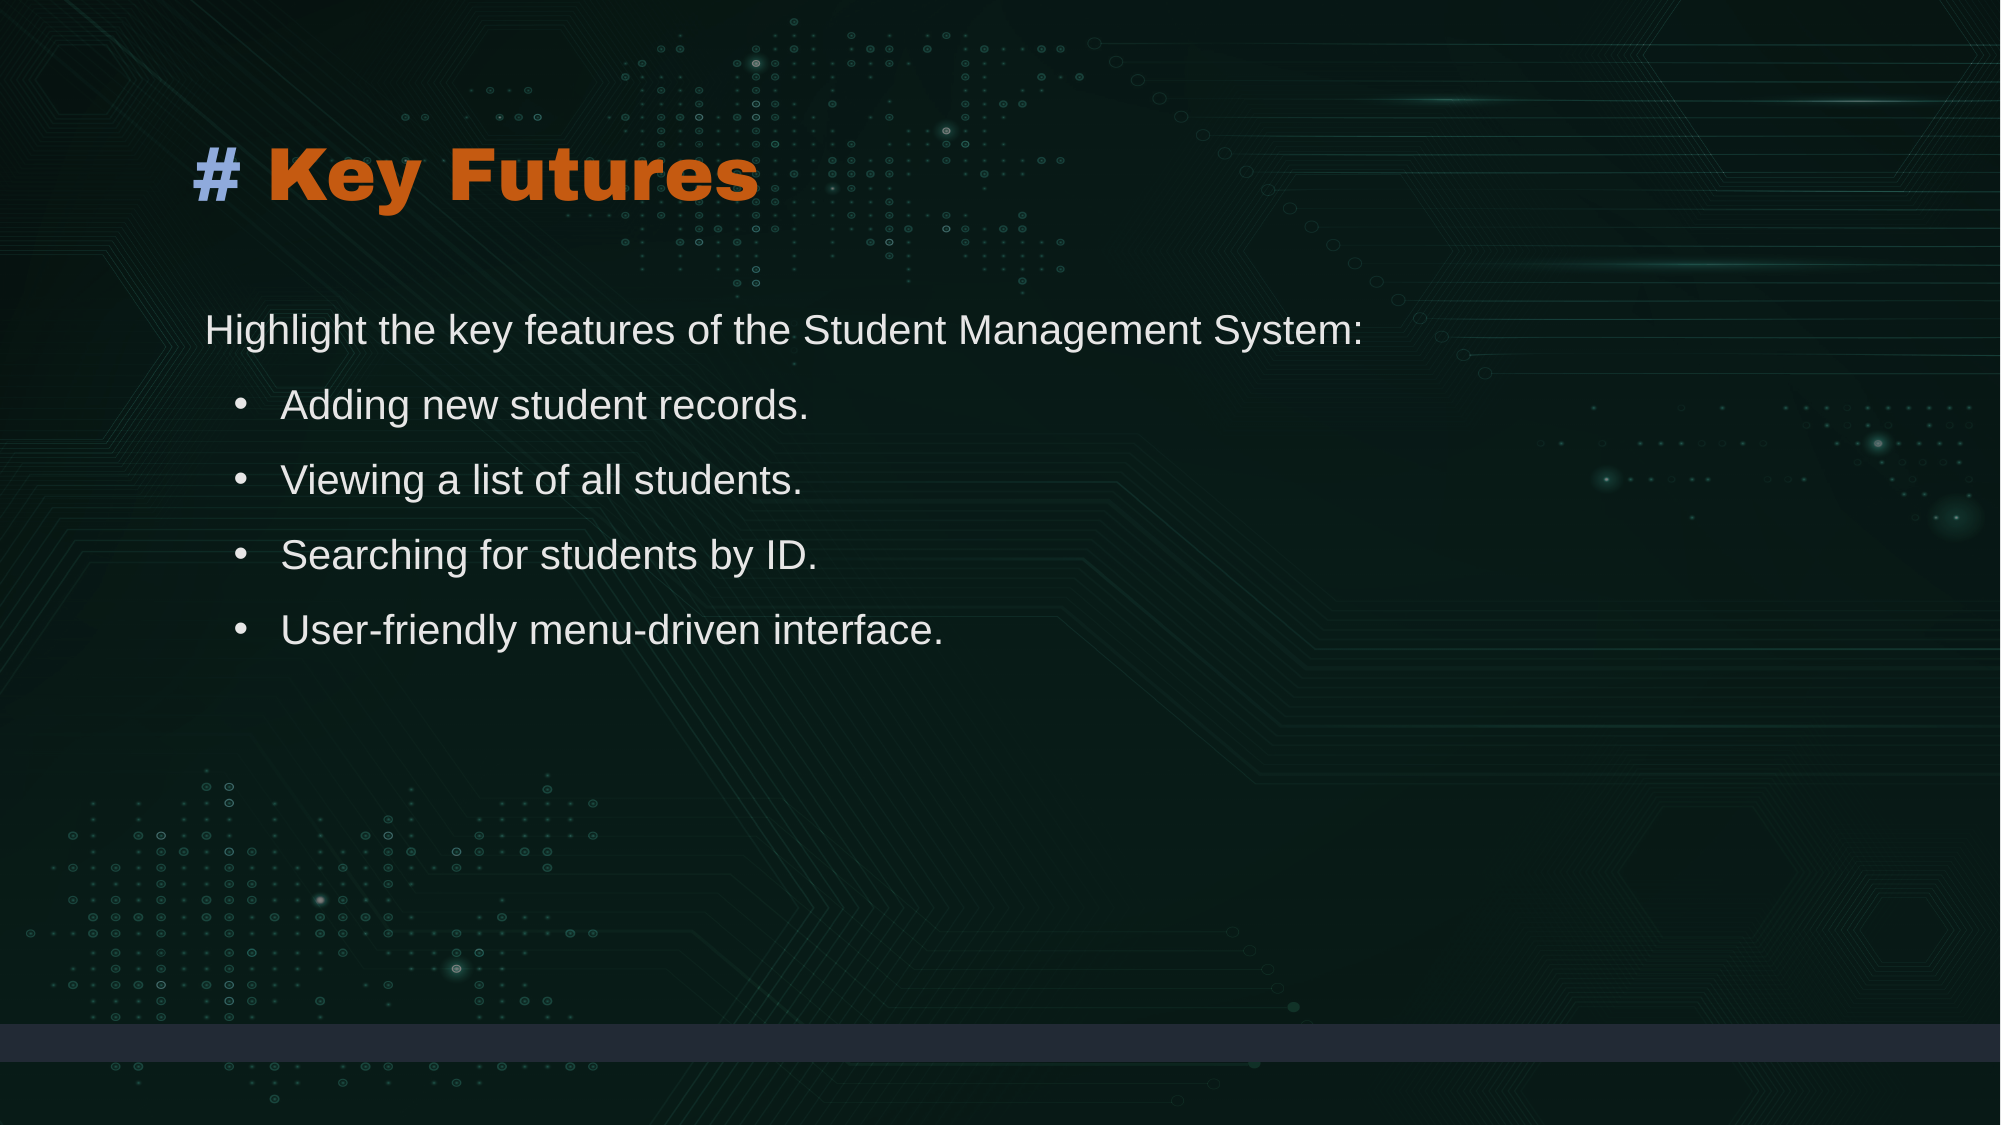

# Key Futures
    Highlight the key features of the Student Management System:
Adding new student records.
Viewing a list of all students.
Searching for students by ID.
User-friendly menu-driven interface.